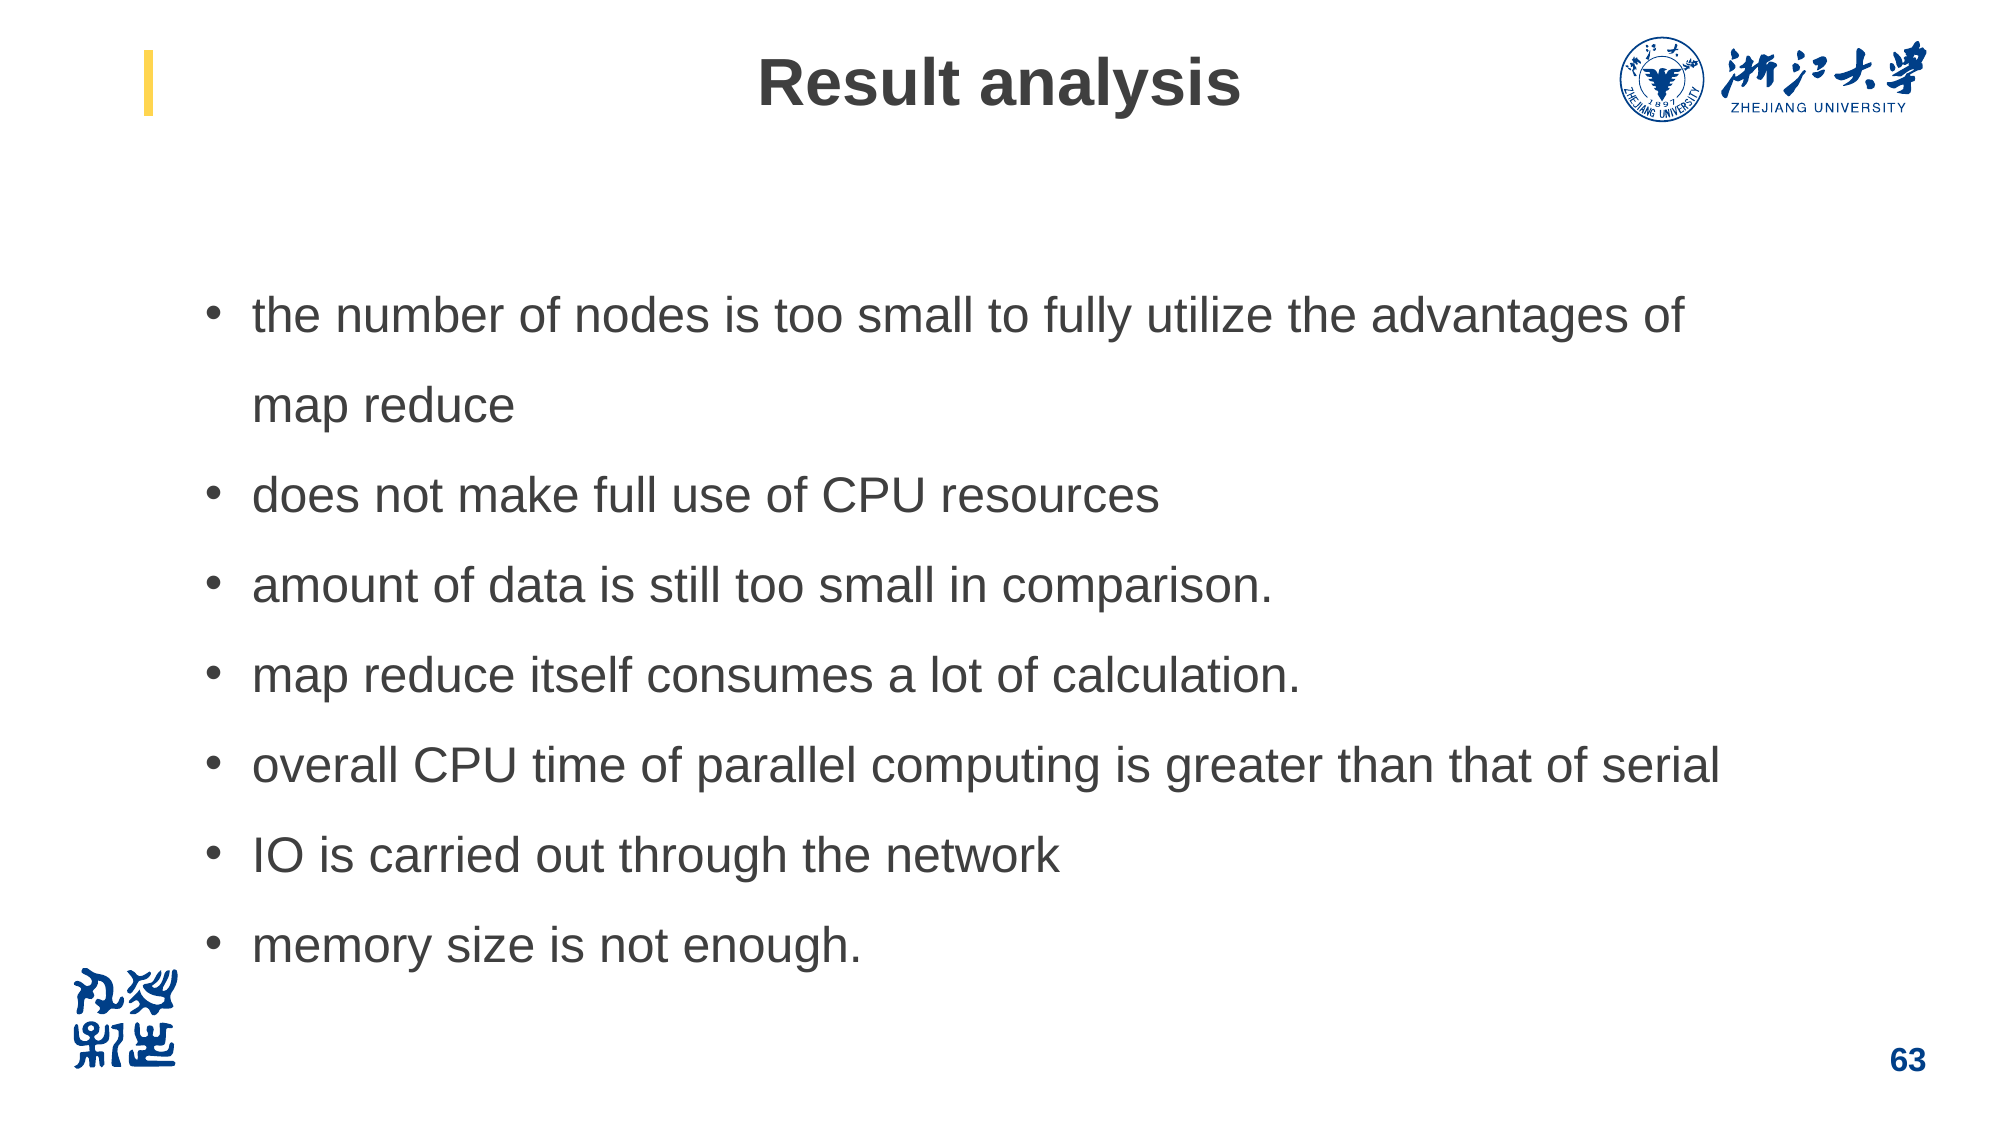

# Result analysis
the number of nodes is too small to fully utilize the advantages of map reduce
does not make full use of CPU resources
amount of data is still too small in comparison.
map reduce itself consumes a lot of calculation.
overall CPU time of parallel computing is greater than that of serial
IO is carried out through the network
memory size is not enough.
63